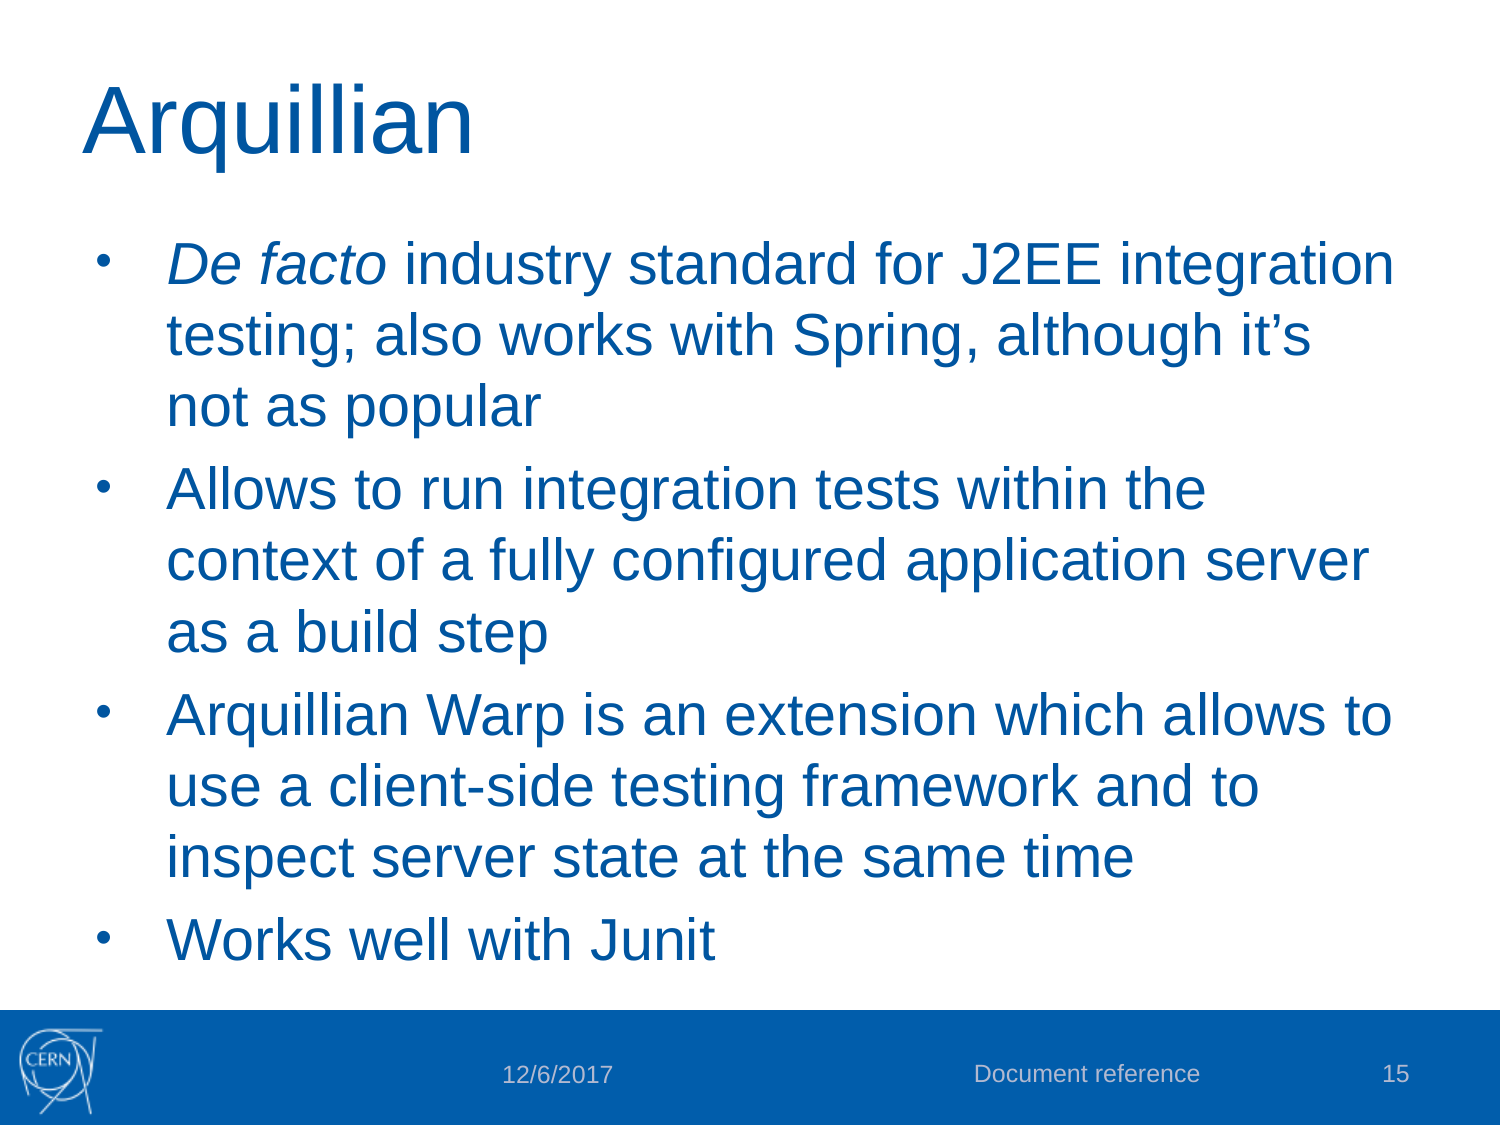

# Arquillian
De facto industry standard for J2EE integration testing; also works with Spring, although it’s not as popular
Allows to run integration tests within the context of a fully configured application server as a build step
Arquillian Warp is an extension which allows to use a client-side testing framework and to inspect server state at the same time
Works well with Junit

Document reference
15
12/6/2017